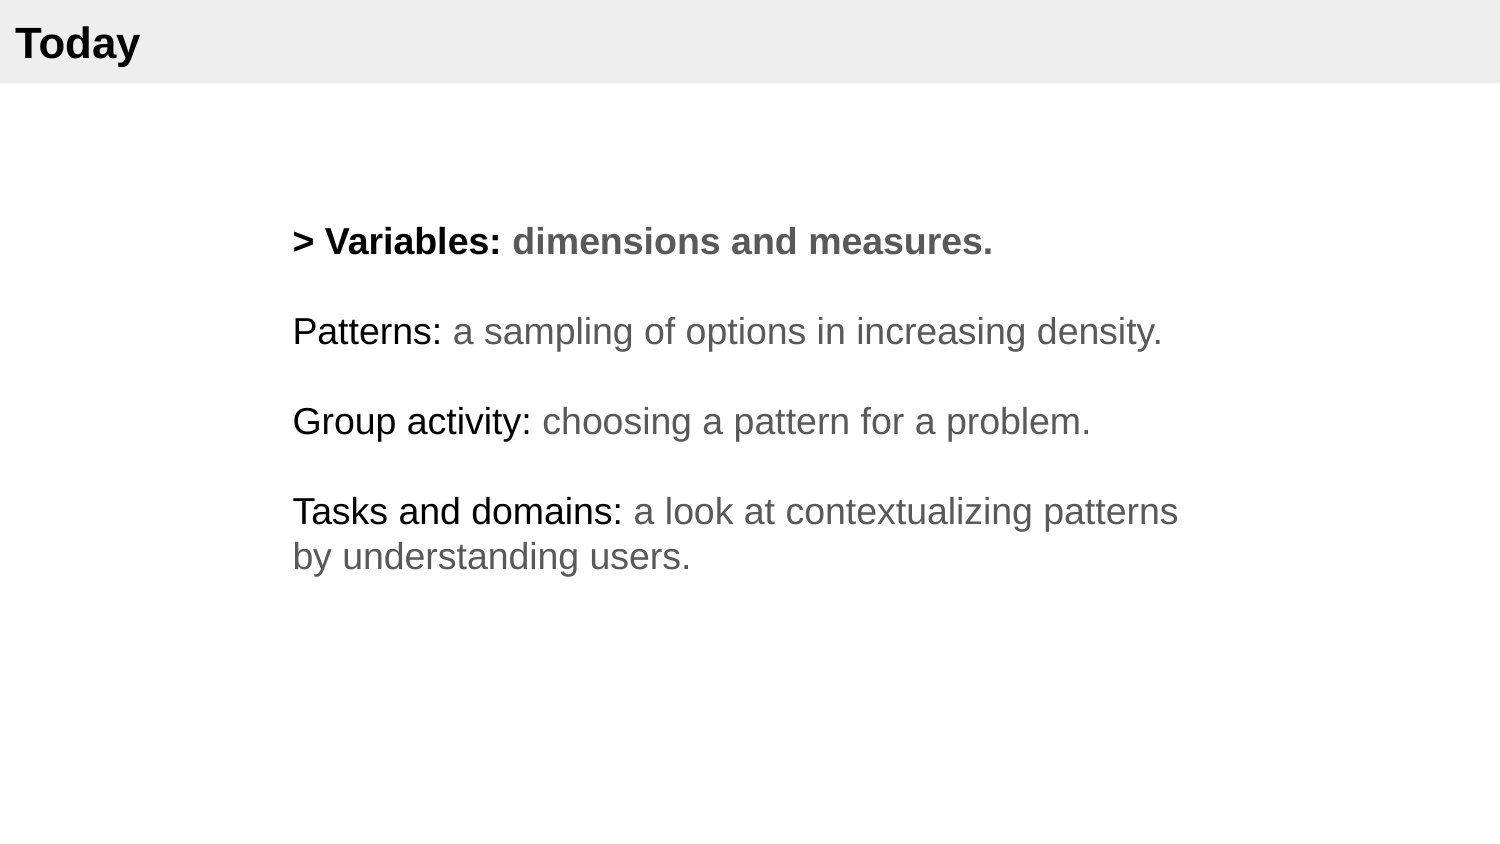

Today

> Variables: dimensions and measures.

Patterns: a sampling of options in increasing density.

Group activity: choosing a pattern for a problem.

Tasks and domains: a look at contextualizing patterns by understanding users.